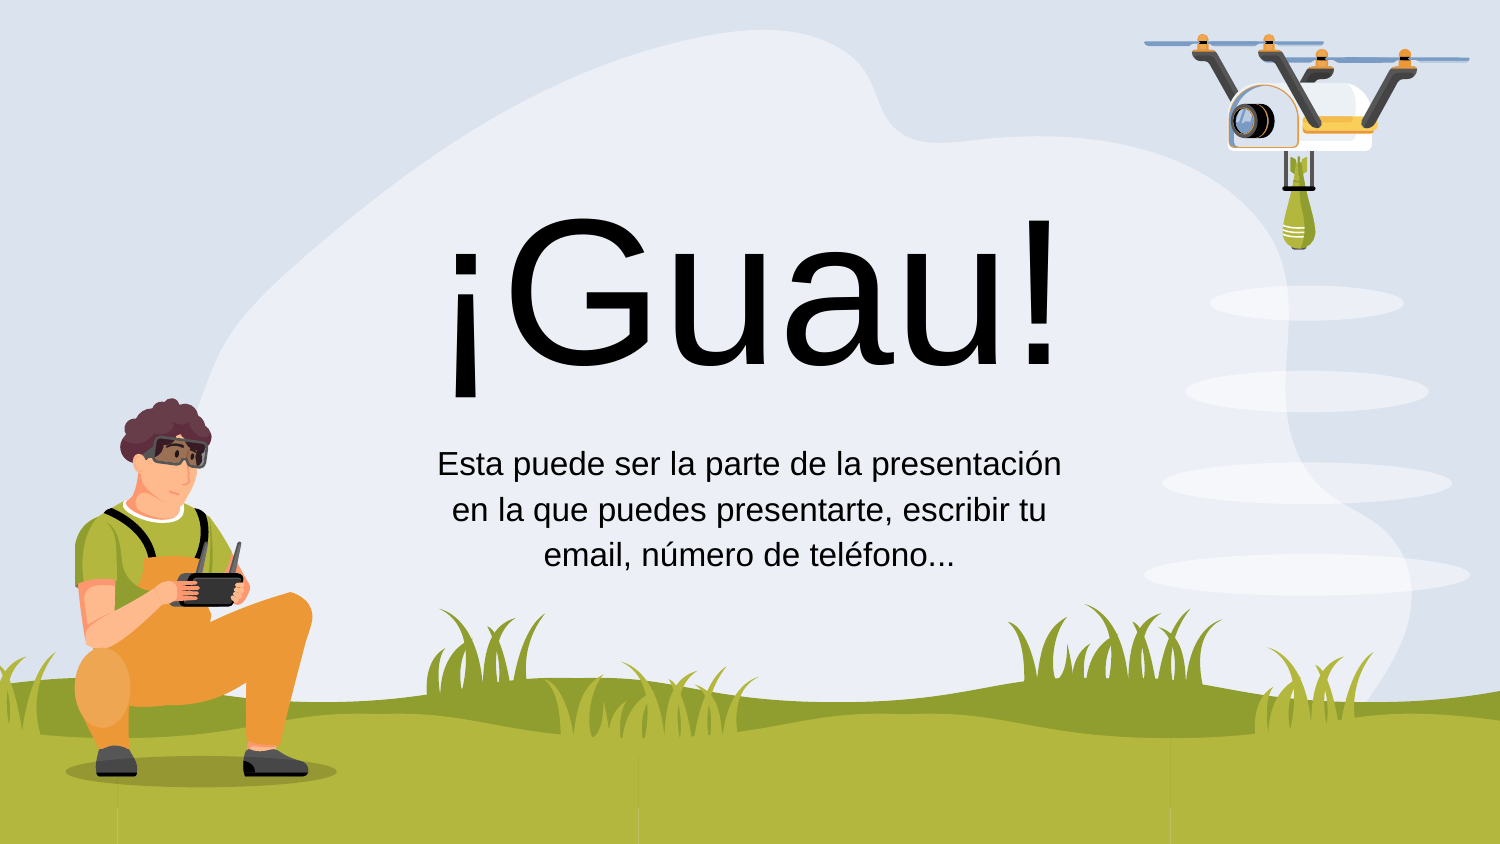

# ¡Guau!

Esta puede ser la parte de la presentación en la que puedes presentarte, escribir tu email, número de teléfono...